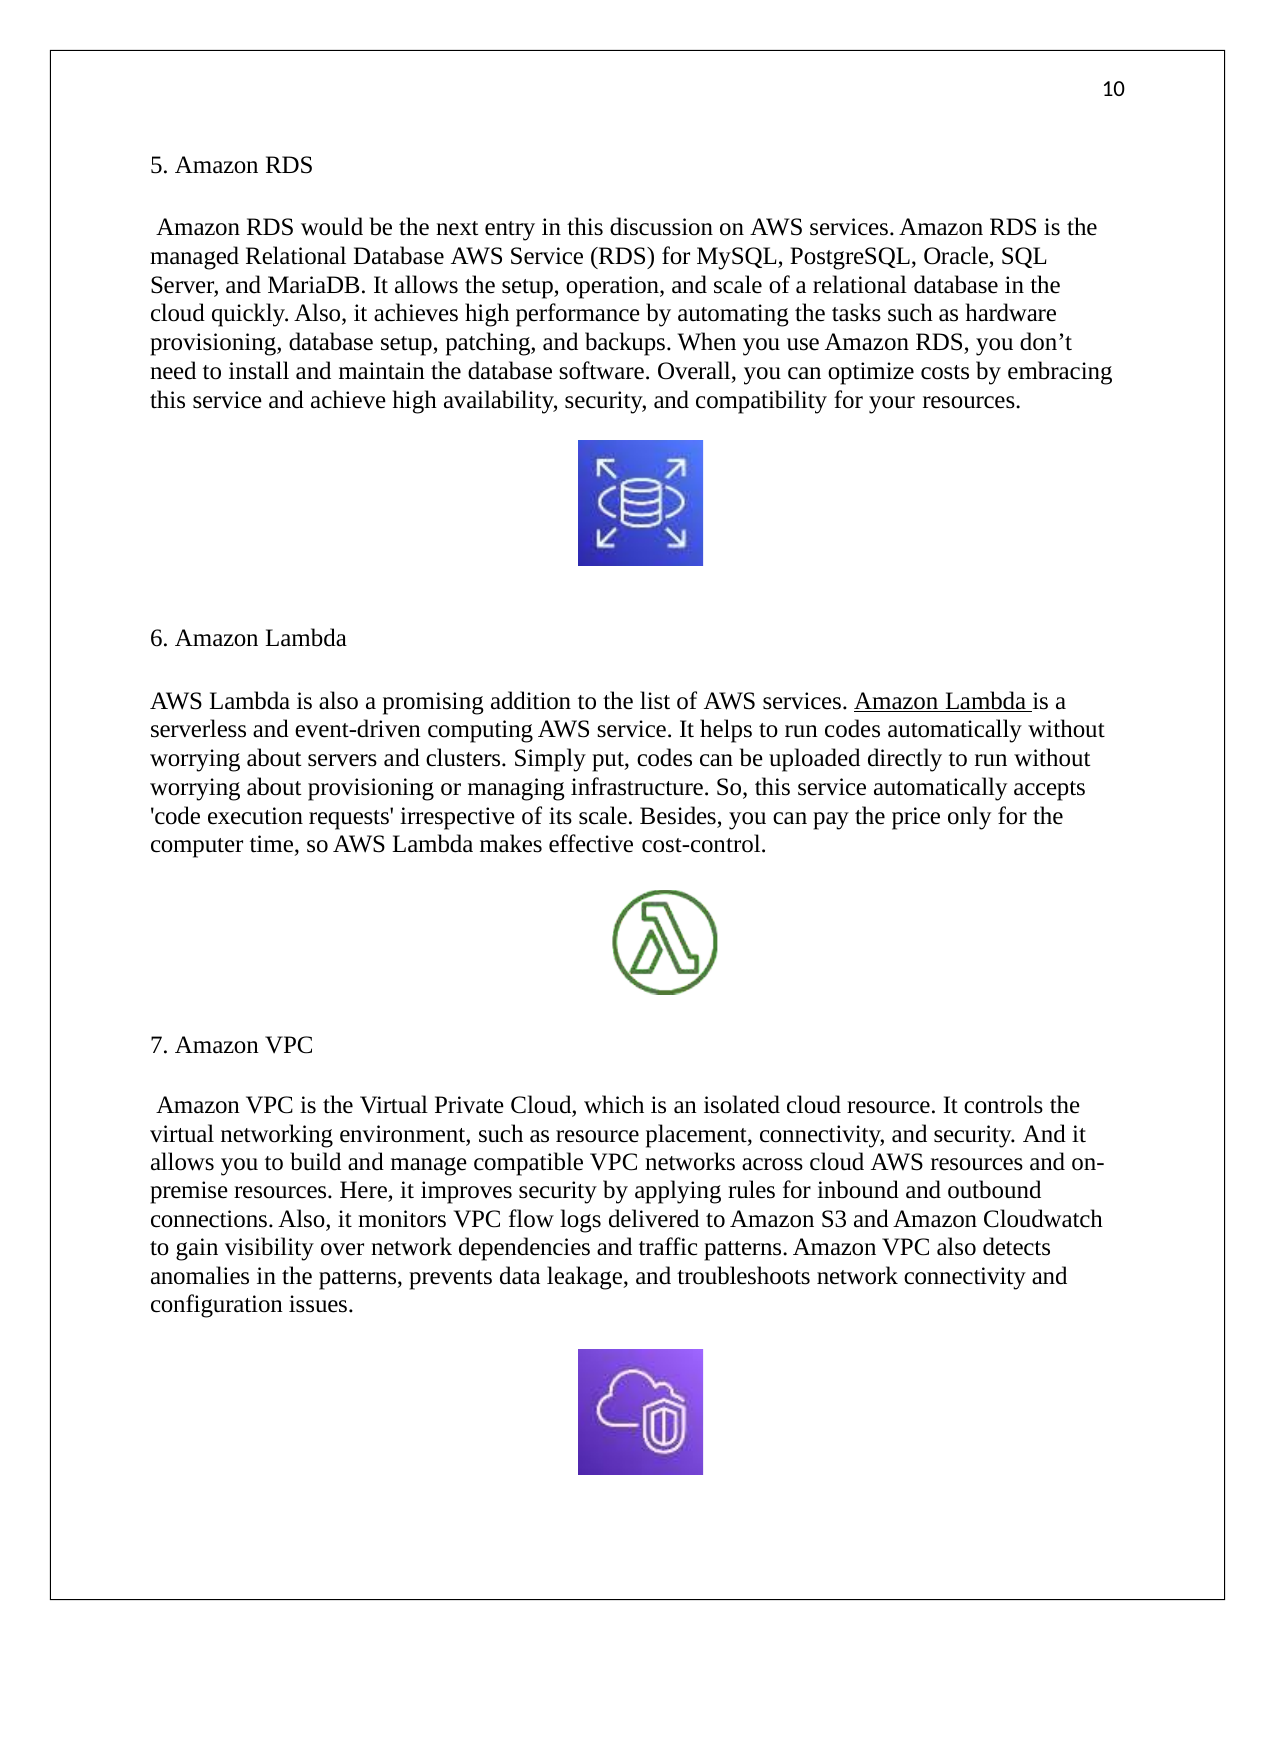

10
5. Amazon RDS

Amazon RDS would be the next entry in this discussion on AWS services. Amazon RDS is the  managed Relational Database AWS Service (RDS) for MySQL, PostgreSQL, Oracle, SQL  Server, and MariaDB. It allows the setup, operation, and scale of a relational database in the  cloud quickly. Also, it achieves high performance by automating the tasks such as hardware  provisioning, database setup, patching, and backups. When you use Amazon RDS, you don’t  need to install and maintain the database software. Overall, you can optimize costs by embracing  this service and achieve high availability, security, and compatibility for your resources.

6. Amazon Lambda

AWS Lambda is also a promising addition to the list of AWS services. Amazon Lambda is a  serverless and event-driven computing AWS service. It helps to run codes automatically without  worrying about servers and clusters. Simply put, codes can be uploaded directly to run without  worrying about provisioning or managing infrastructure. So, this service automatically accepts  'code execution requests' irrespective of its scale. Besides, you can pay the price only for the  computer time, so AWS Lambda makes effective cost-control.

7. Amazon VPC

Amazon VPC is the Virtual Private Cloud, which is an isolated cloud resource. It controls the  virtual networking environment, such as resource placement, connectivity, and security. And it  allows you to build and manage compatible VPC networks across cloud AWS resources and on-  premise resources. Here, it improves security by applying rules for inbound and outbound  connections. Also, it monitors VPC flow logs delivered to Amazon S3 and Amazon Cloudwatch  to gain visibility over network dependencies and traffic patterns. Amazon VPC also detects  anomalies in the patterns, prevents data leakage, and troubleshoots network connectivity and  configuration issues.